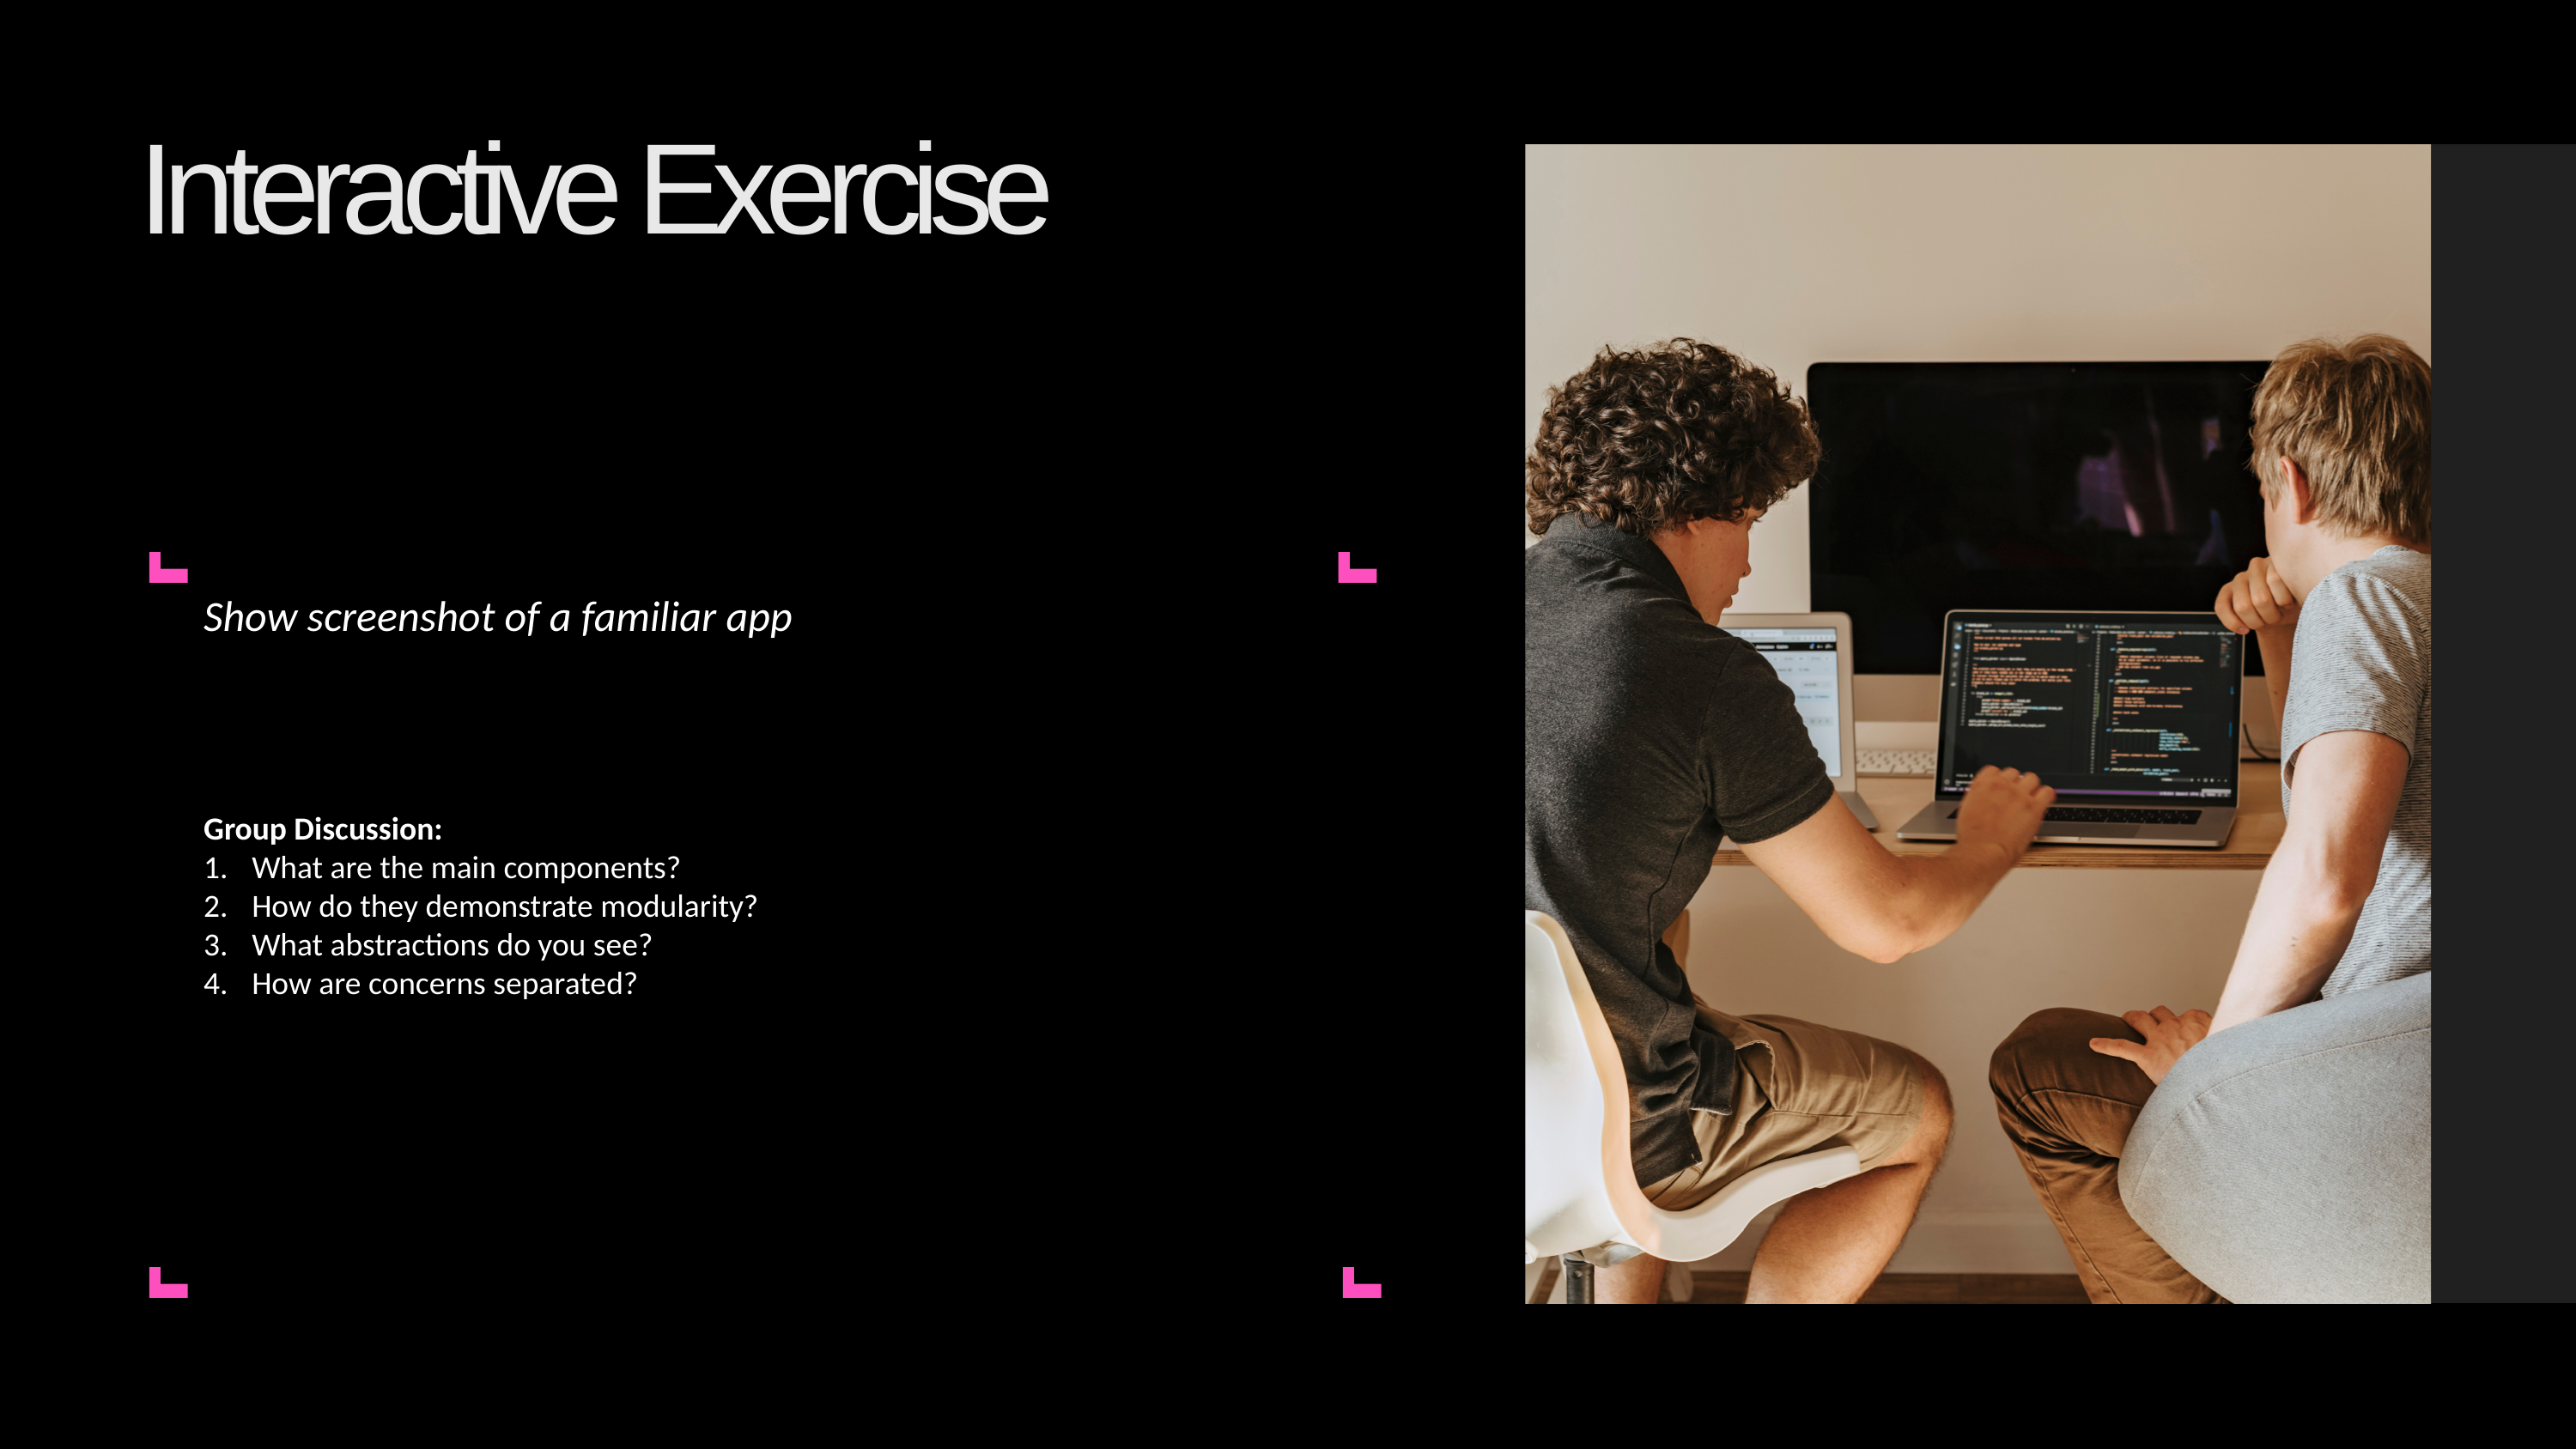

Interactive Exercise

Show screenshot of a familiar app
Group Discussion:
What are the main components?
How do they demonstrate modularity?
What abstractions do you see?
How are concerns separated?